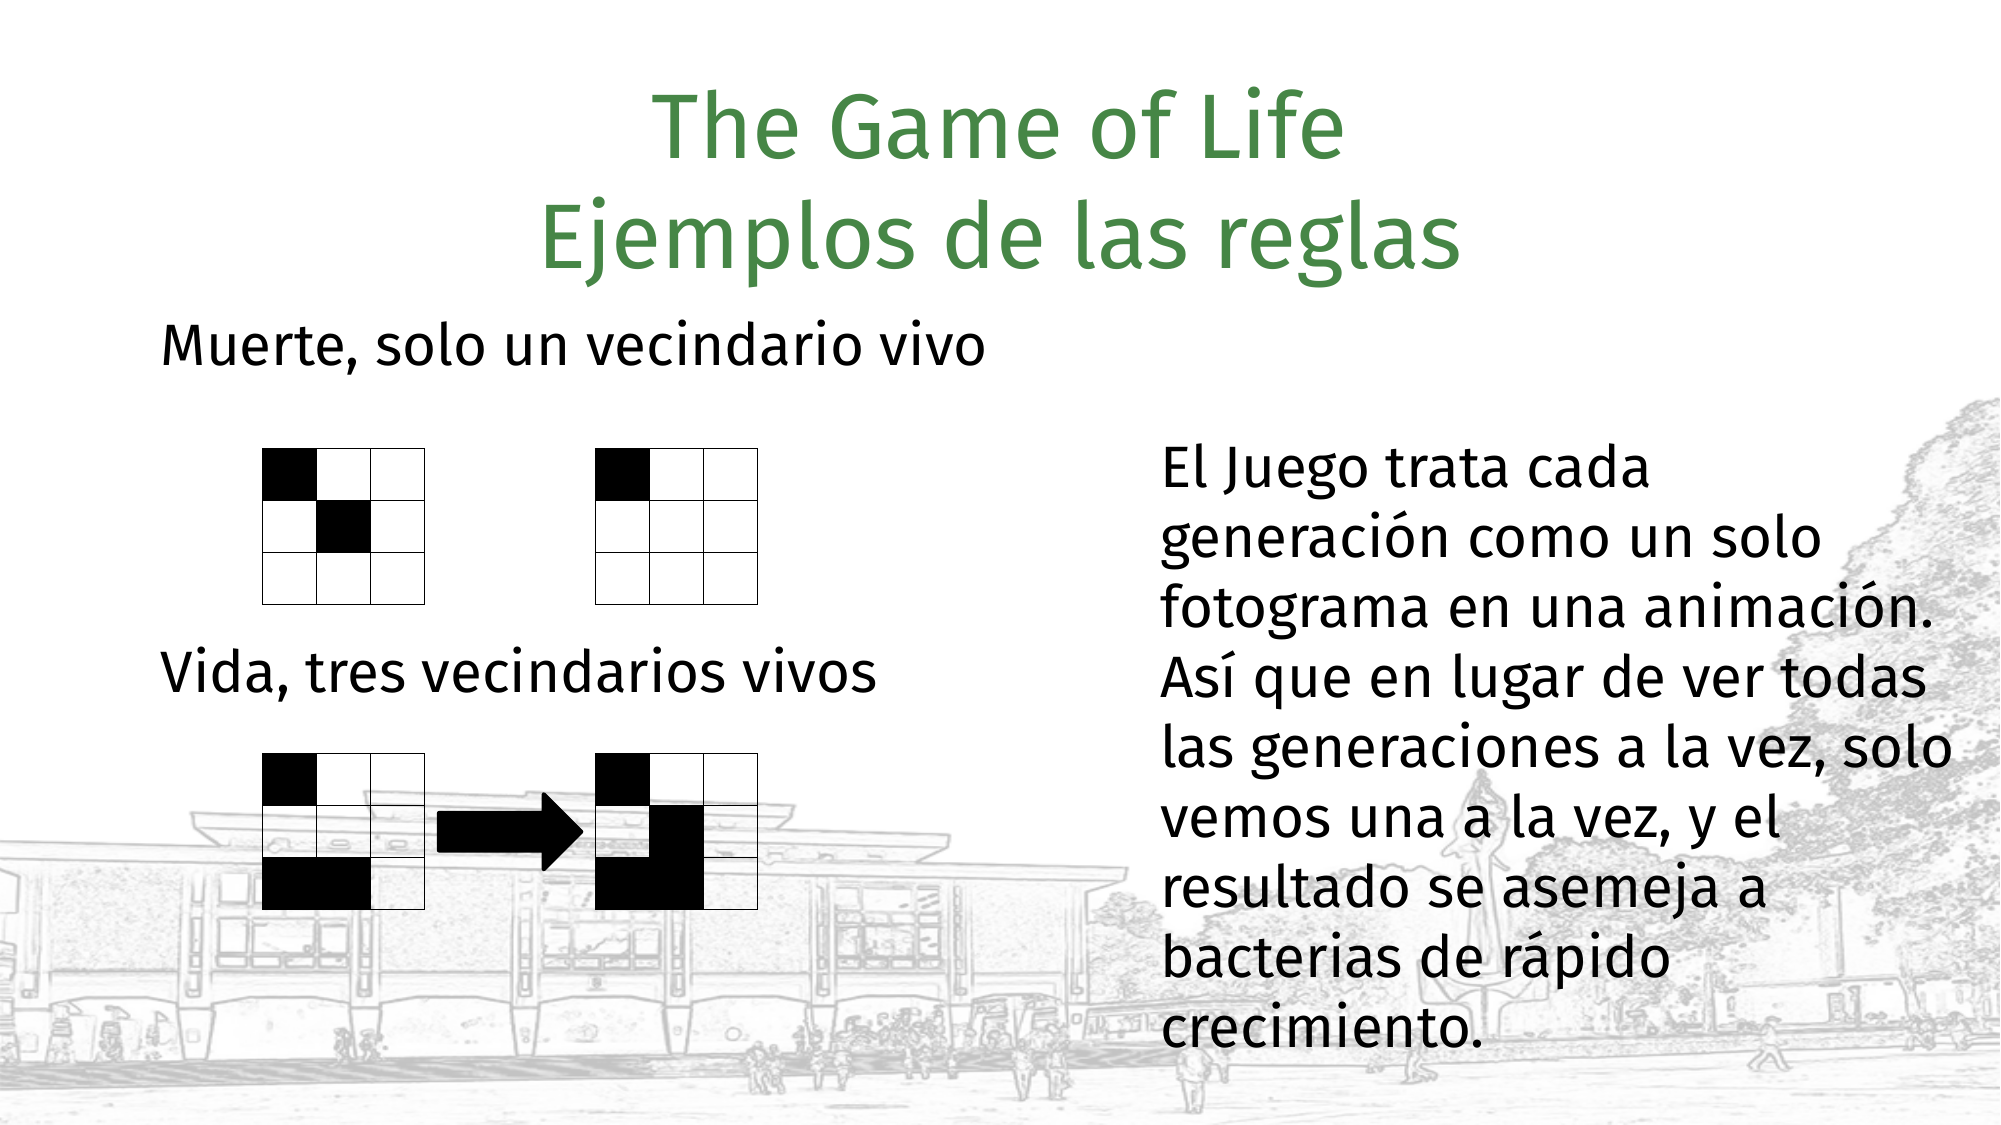

# The Game of Life Ejemplos de las reglas
Muerte, solo un vecindario vivo

Vida, tres vecindarios vivos

El Juego trata cada generación como un solo fotograma en una animación. Así que en lugar de ver todas las generaciones a la vez, solo vemos una a la vez, y el resultado se asemeja a bacterias de rápido crecimiento.

|  |  |  |
| --- | --- | --- |
|  |  |  |
|  |  |  |
|  |  |  |
| --- | --- | --- |
|  |  |  |
|  |  |  |
|  |  |  |
| --- | --- | --- |
|  |  |  |
|  |  |  |
|  |  |  |
| --- | --- | --- |
|  |  |  |
|  |  |  |